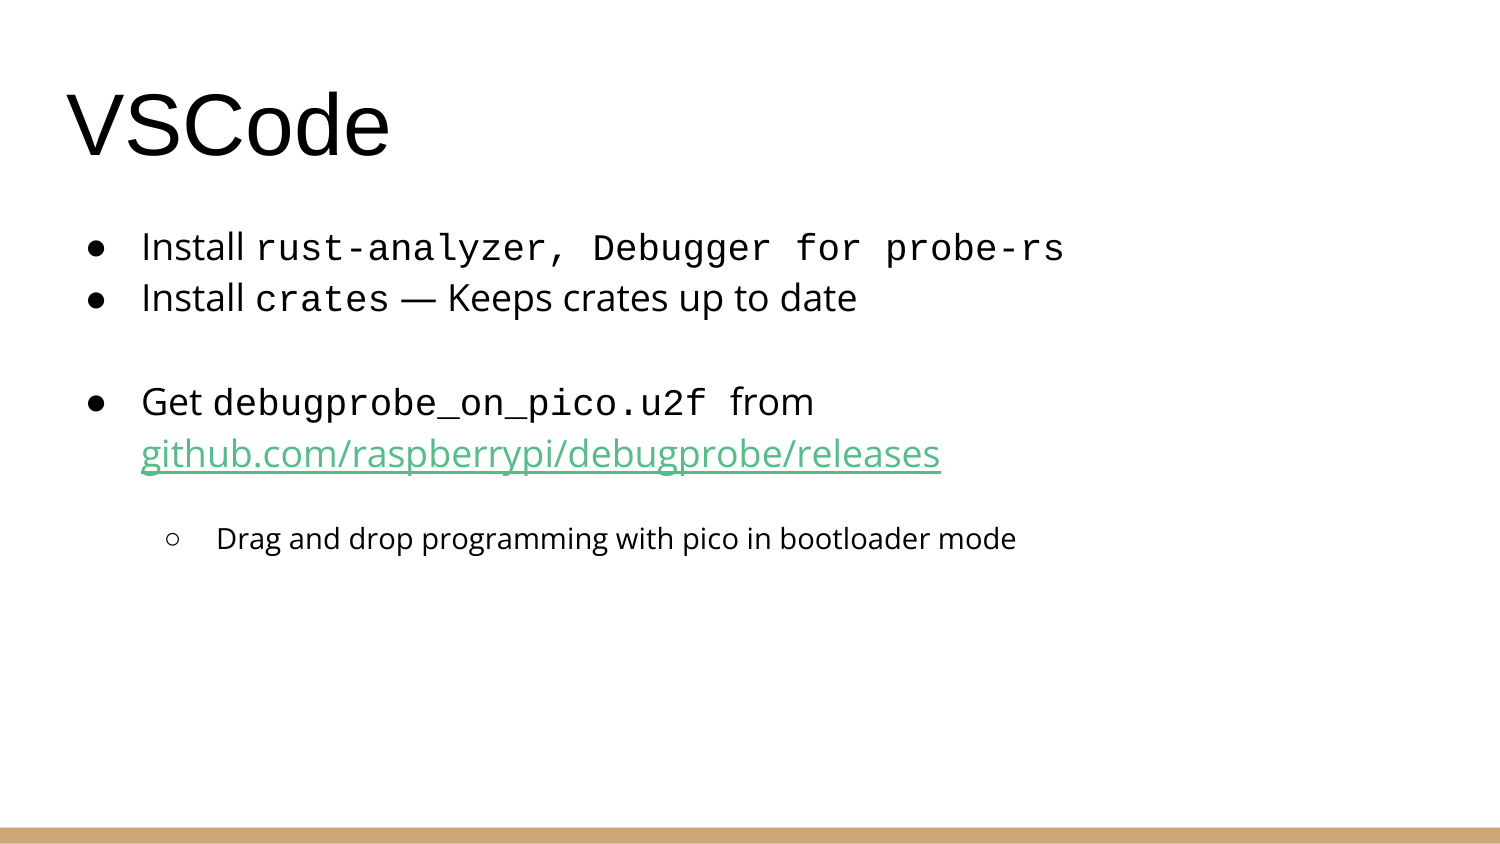

# VSCode
Install rust-analyzer, Debugger for probe-rs
Install crates — Keeps crates up to date

Get debugprobe_on_pico.u2f from  github.com/raspberrypi/debugprobe/releases
Drag and drop programming with pico in bootloader mode